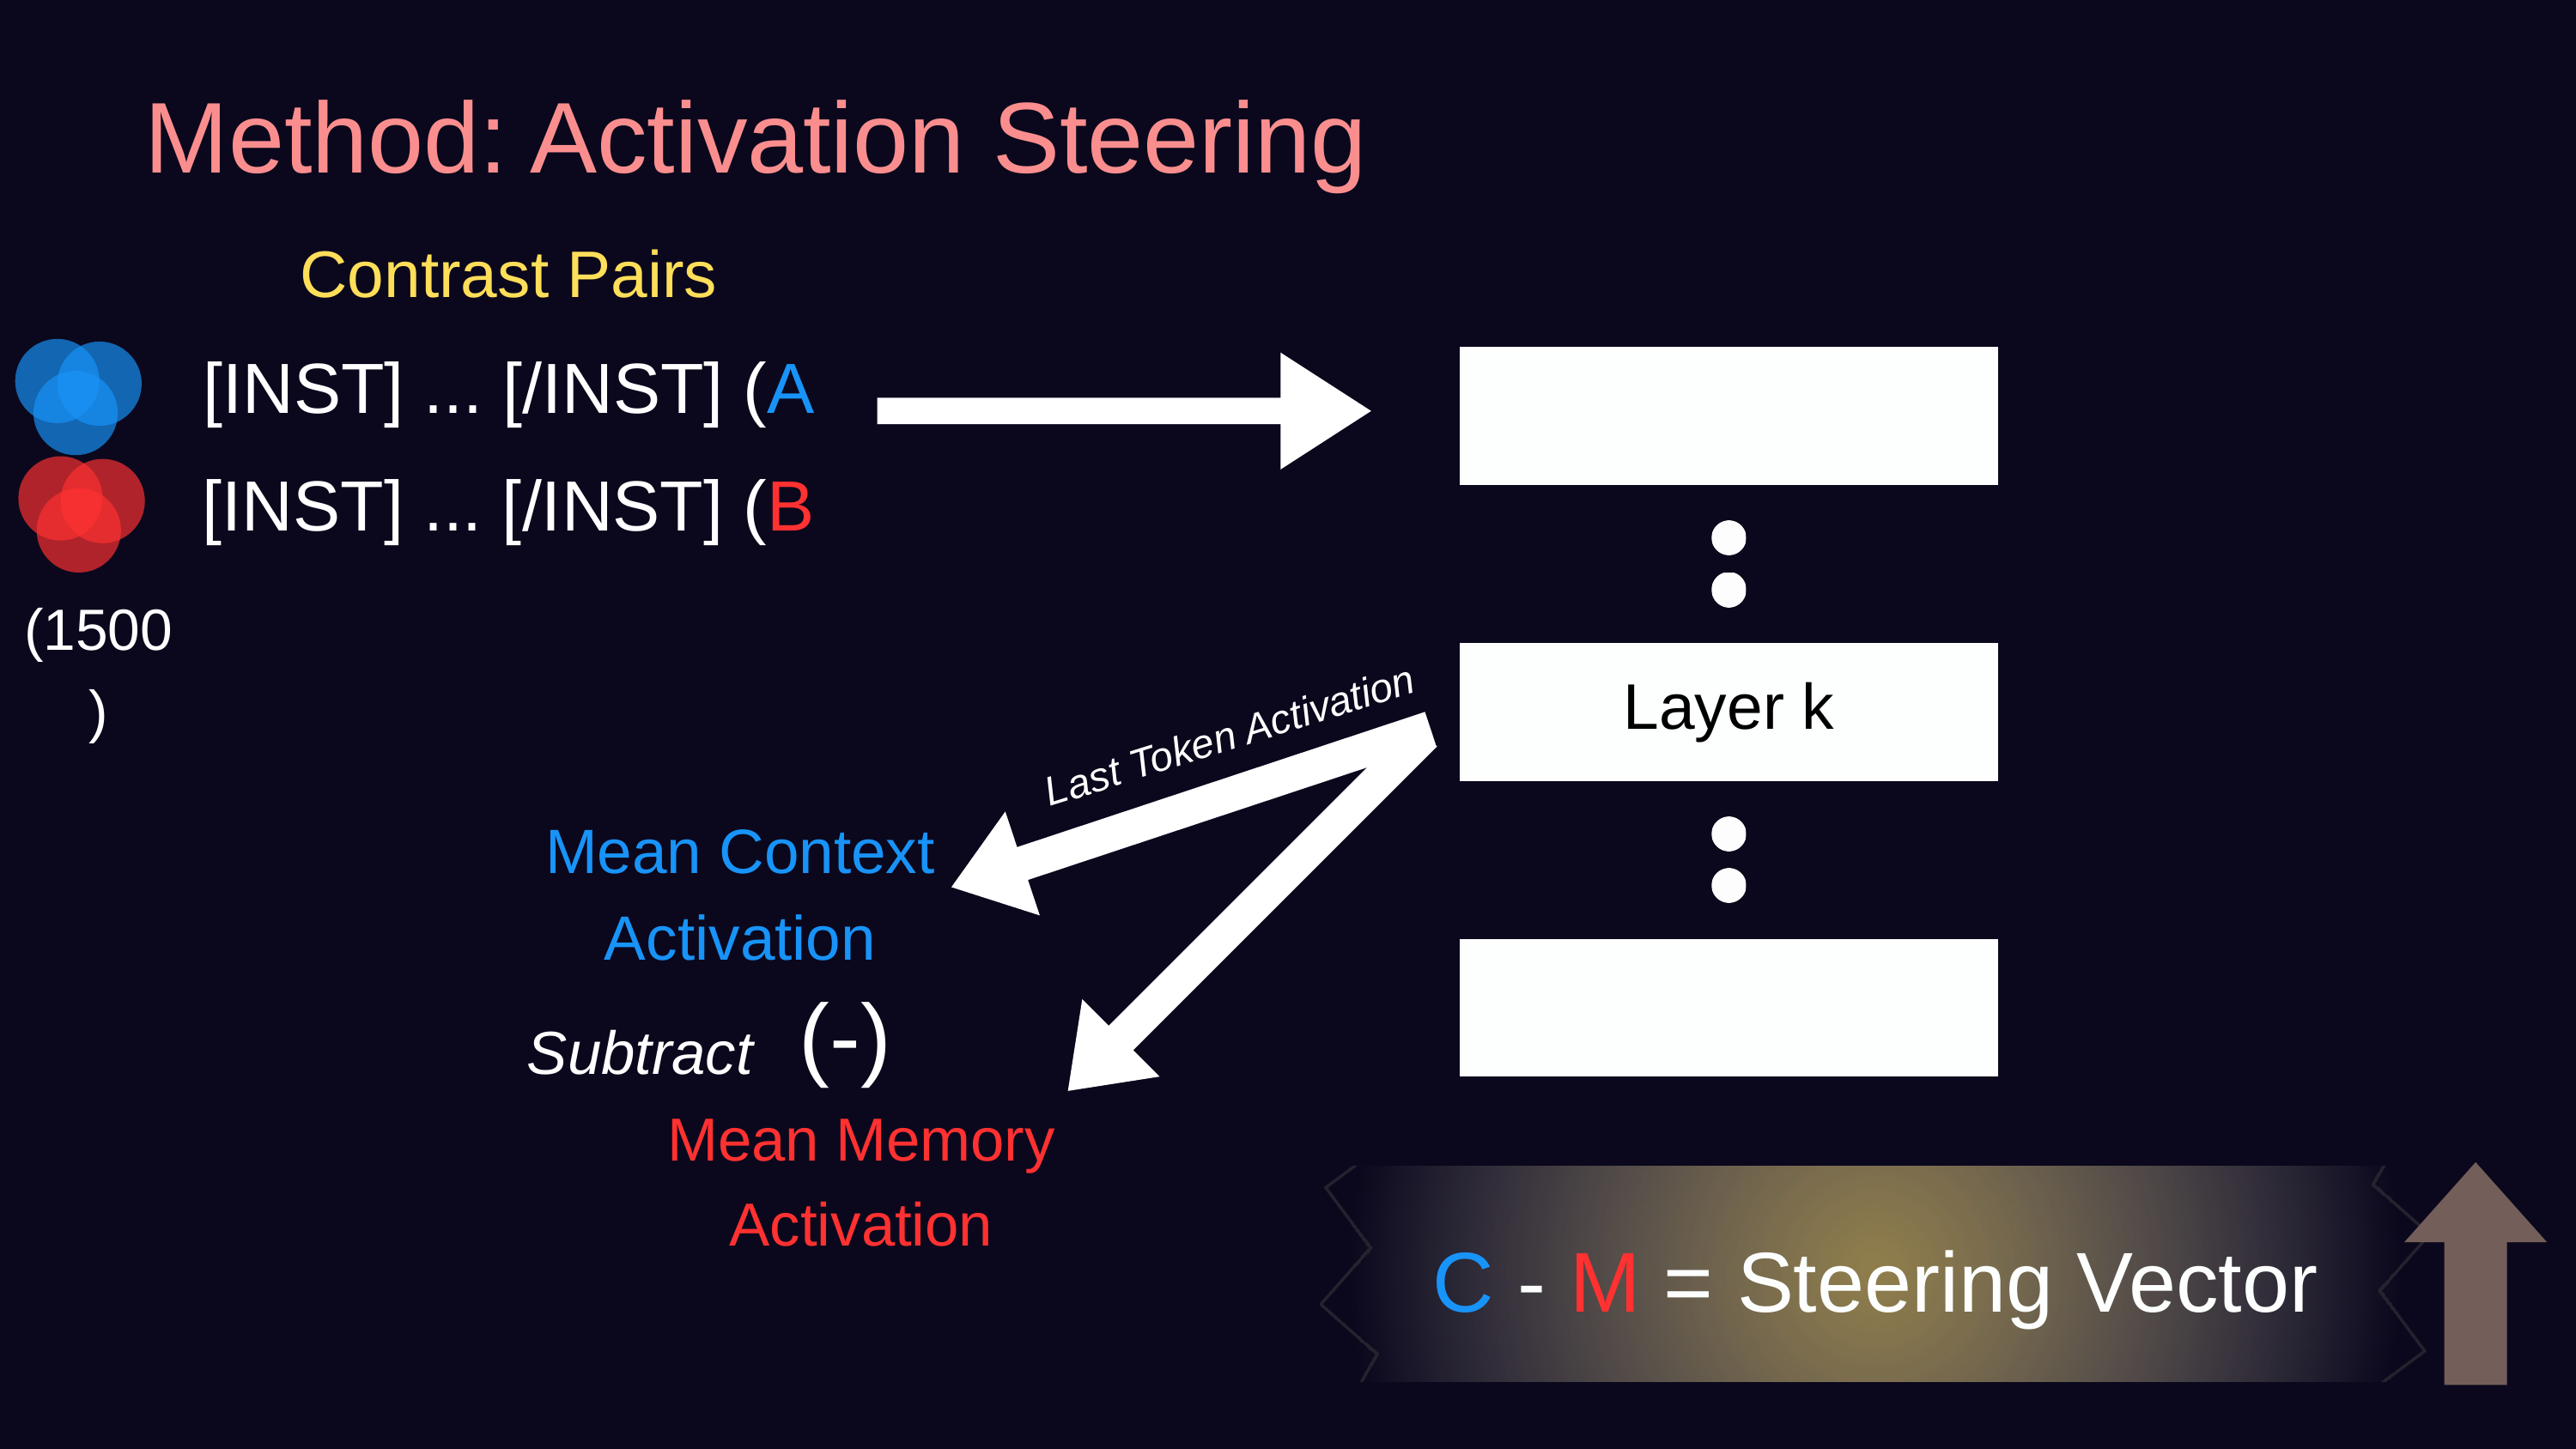

Method: Activation Steering
Contrast Pairs
[INST] ... [/INST] (A

[INST] ... [/INST] (B

(1500)

Layer k

Last Token Activation
Mean Context Activation

(-)
Subtract
Mean Memory
Activation

C - M = Steering Vector